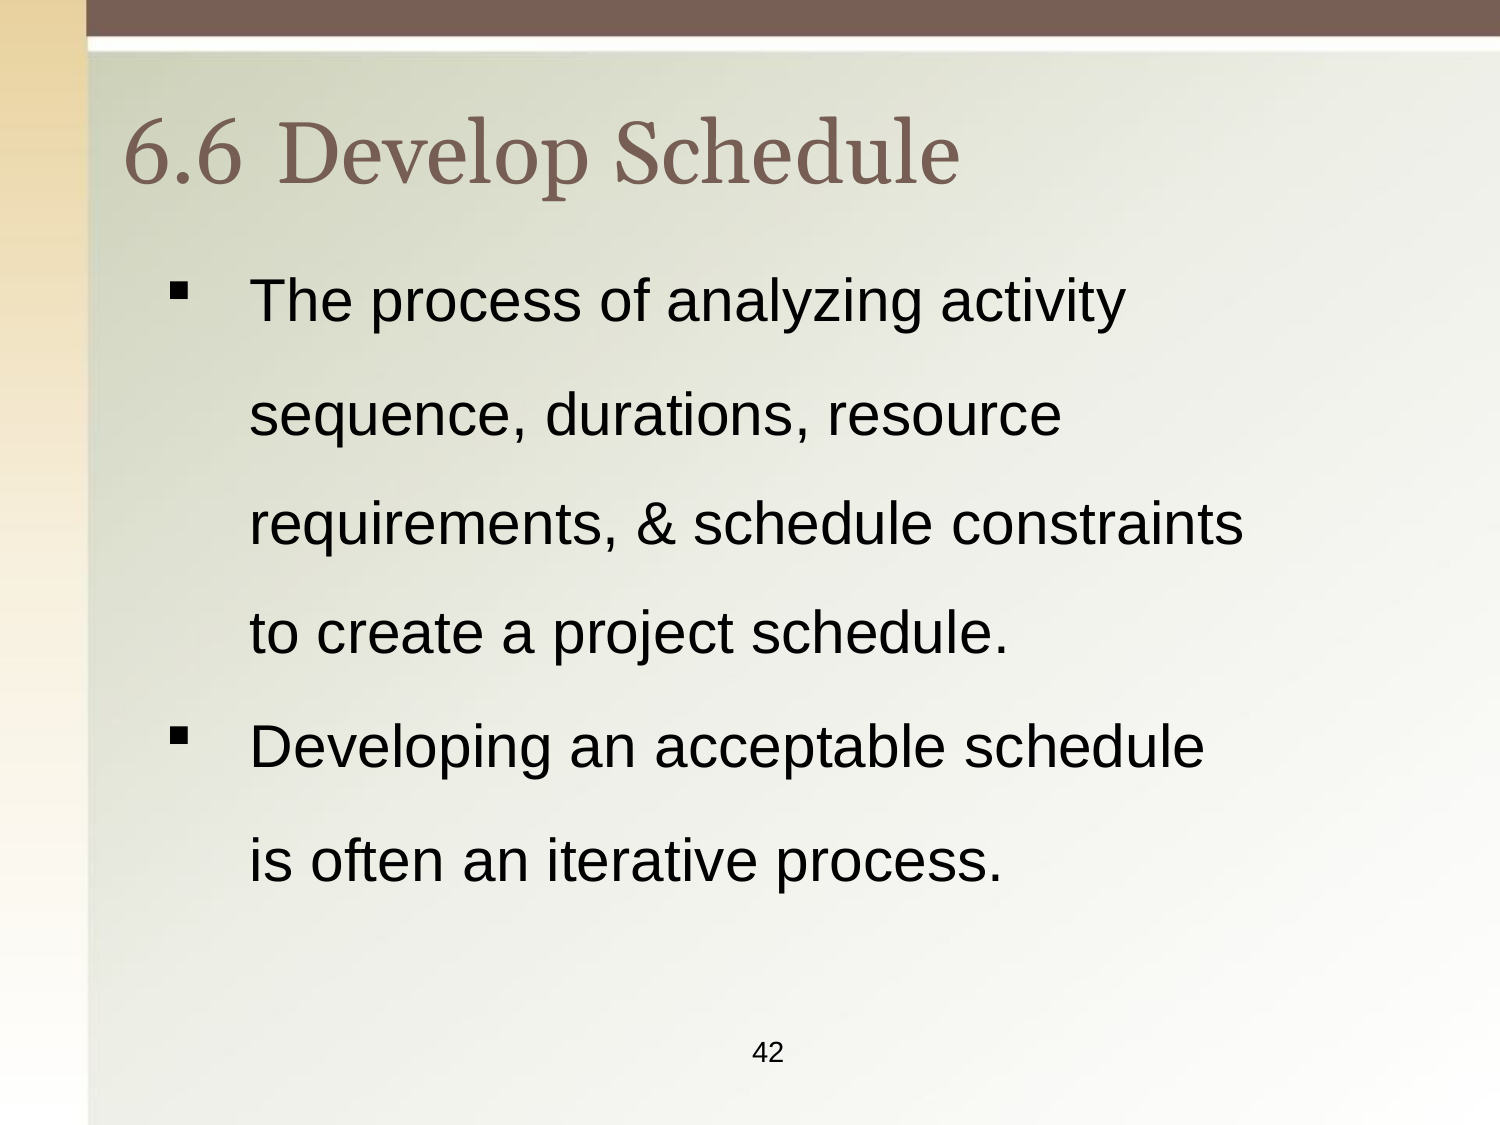

# 6.6	Develop Schedule
The process of analyzing activity
sequence, durations, resource requirements, & schedule constraints to create a project schedule.
Developing an acceptable schedule is often an iterative process.
42